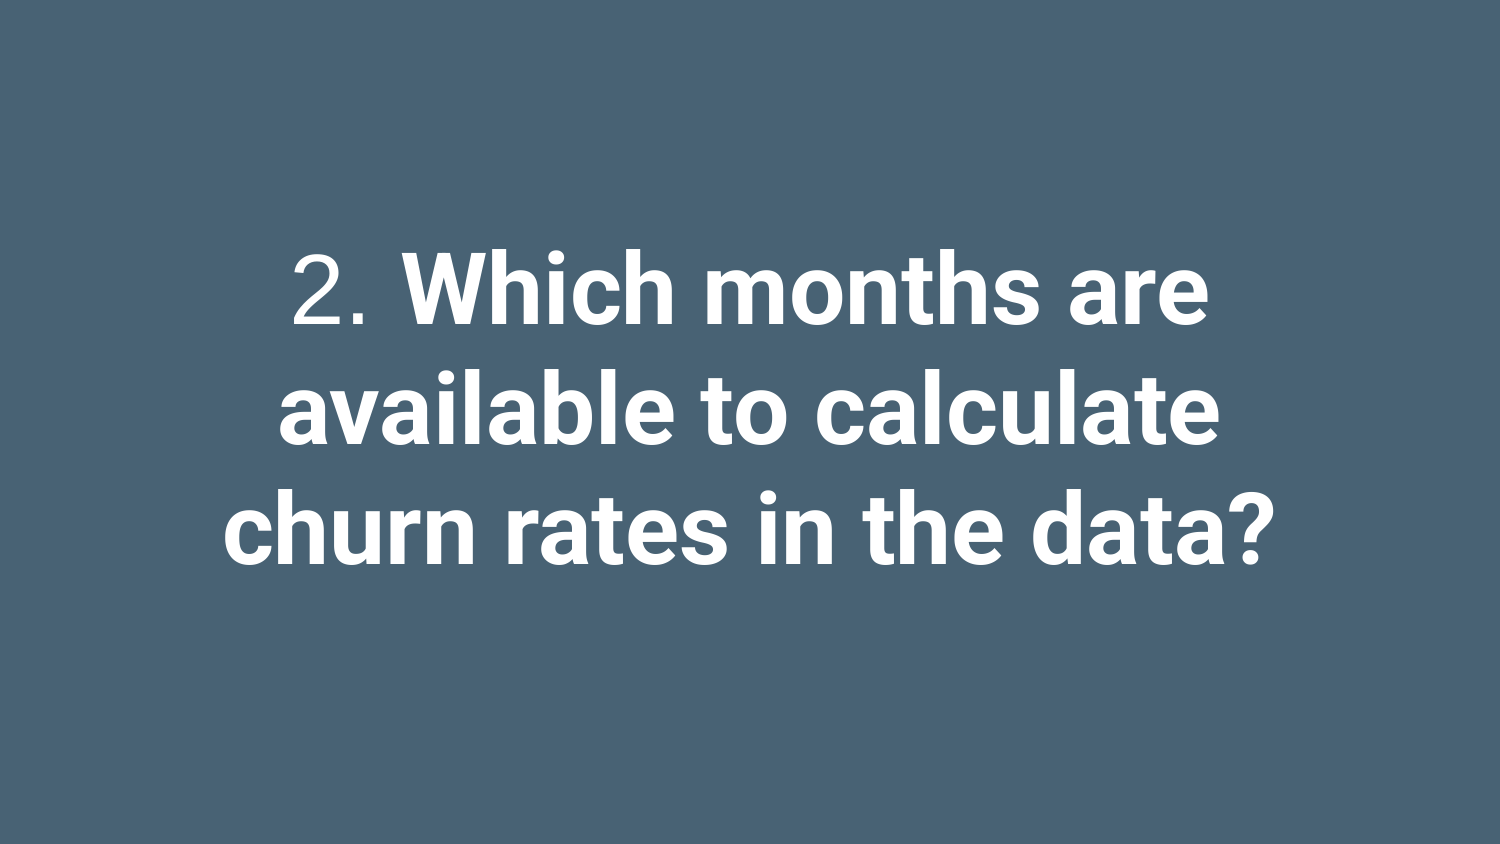

2. Which months are available to calculate churn rates in the data?